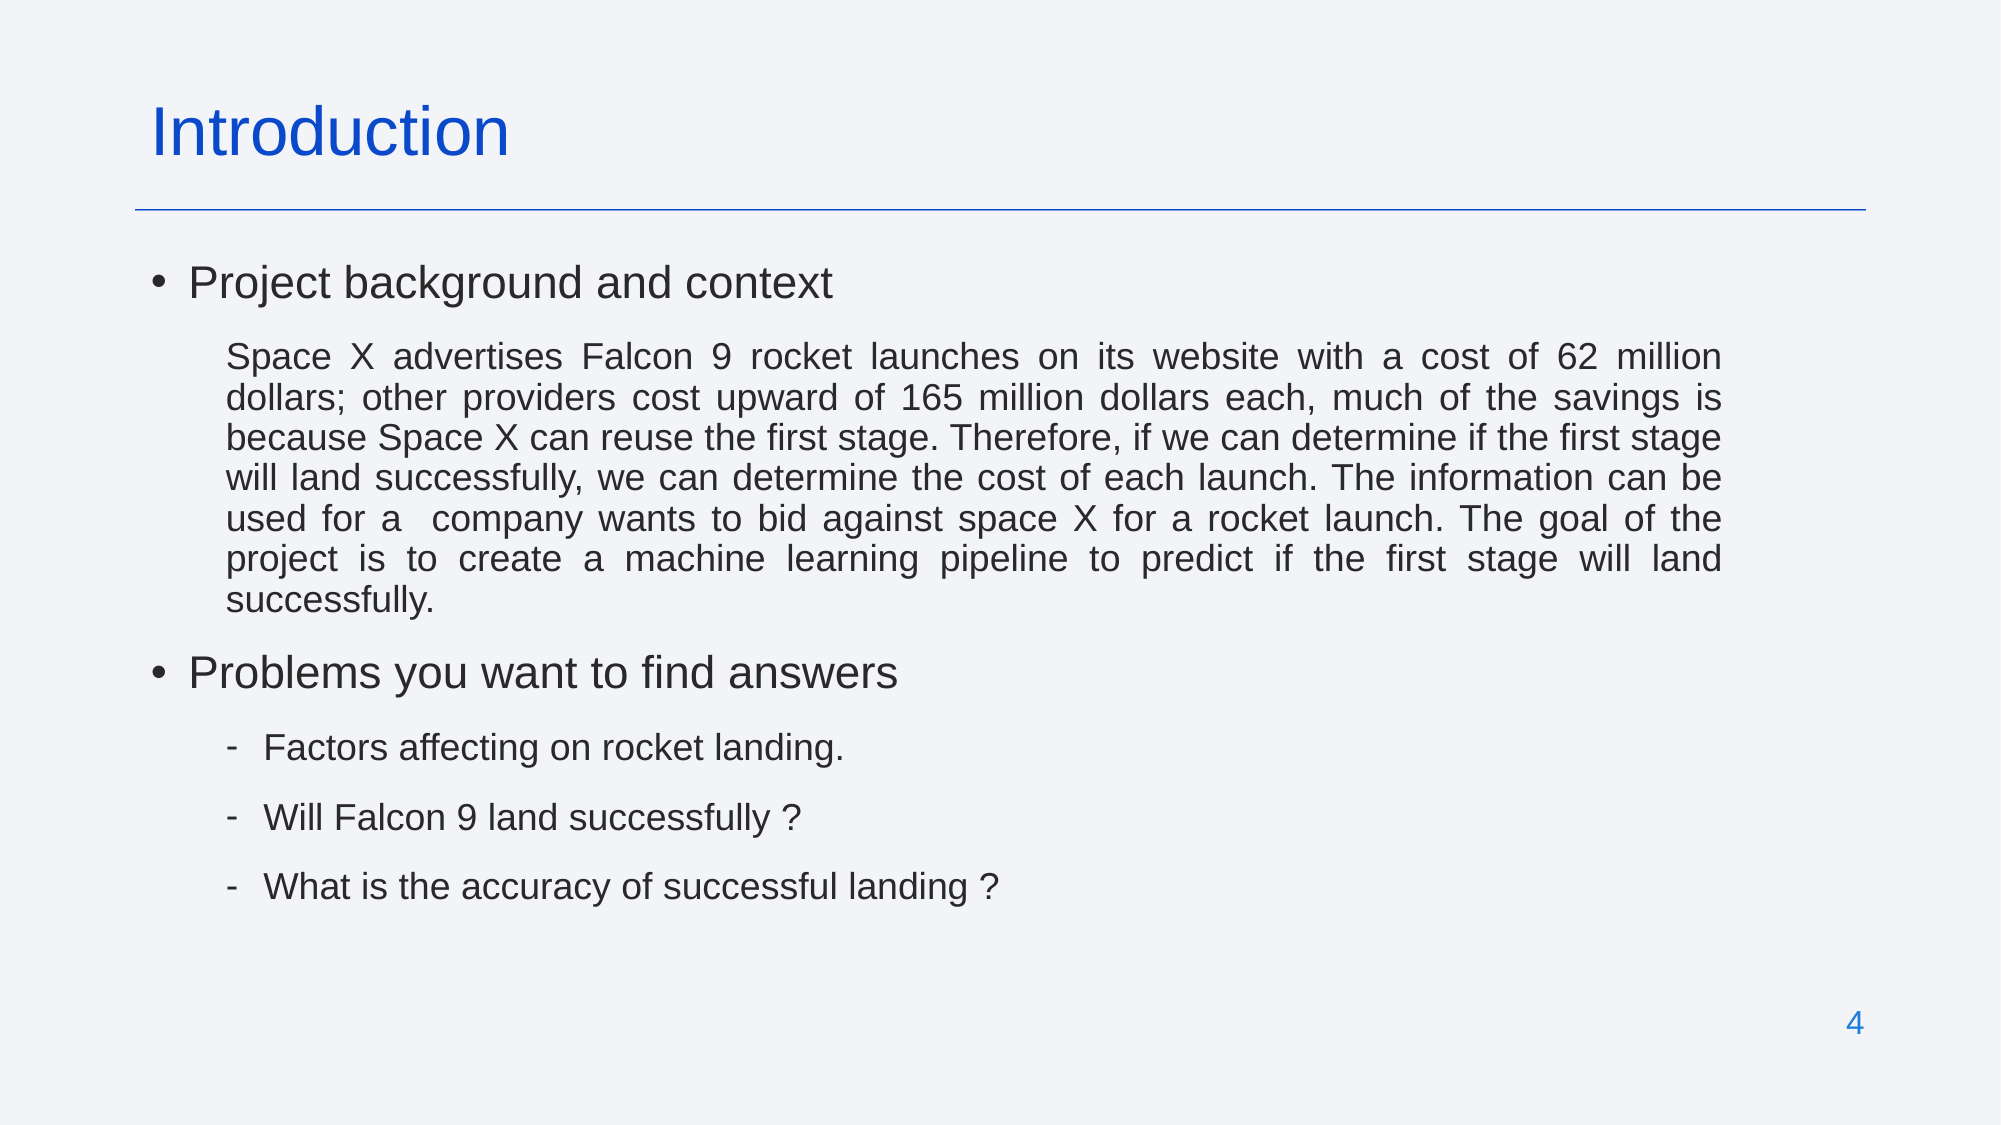

Introduction
Project background and context
Space X advertises Falcon 9 rocket launches on its website with a cost of 62 million dollars; other providers cost upward of 165 million dollars each, much of the savings is because Space X can reuse the first stage. Therefore, if we can determine if the first stage will land successfully, we can determine the cost of each launch. The information can be used for a  company wants to bid against space X for a rocket launch. The goal of the project is to create a machine learning pipeline to predict if the first stage will land successfully.
Problems you want to find answers
Factors affecting on rocket landing.
Will Falcon 9 land successfully ?
What is the accuracy of successful landing ?
4